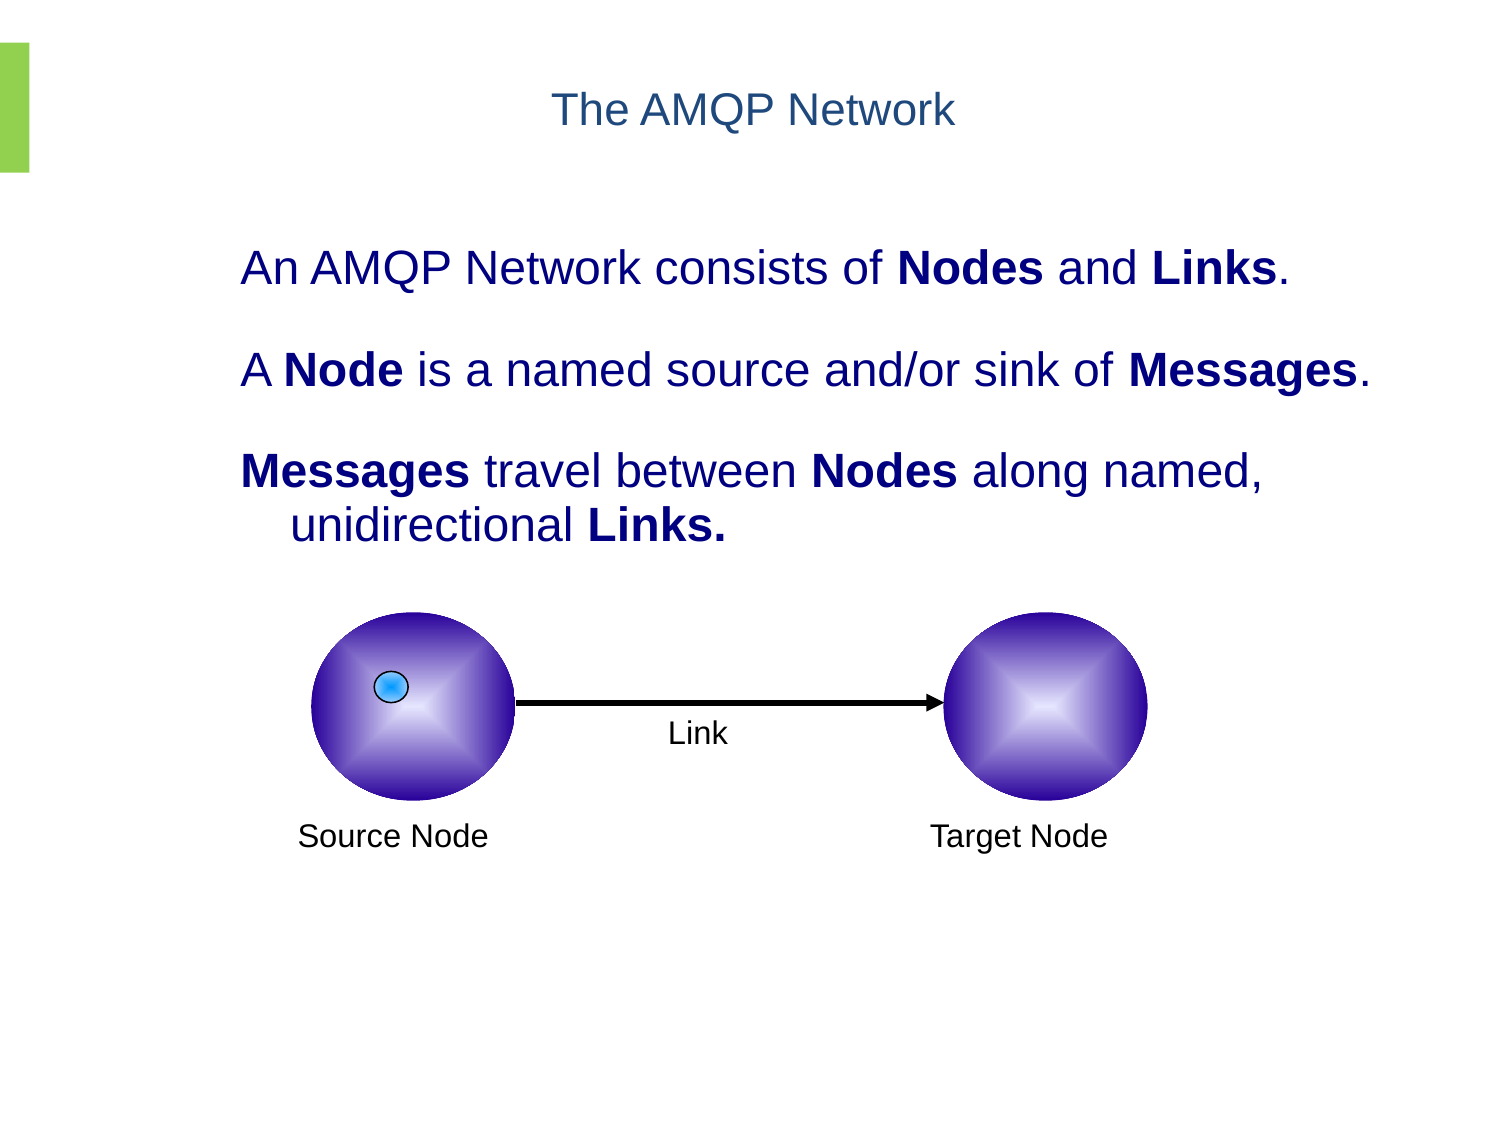

The AMQP Network
An AMQP Network consists of Nodes and Links.
A Node is a named source and/or sink of Messages.
Messages travel between Nodes along named, unidirectional Links.

Link
Source Node
Target Node